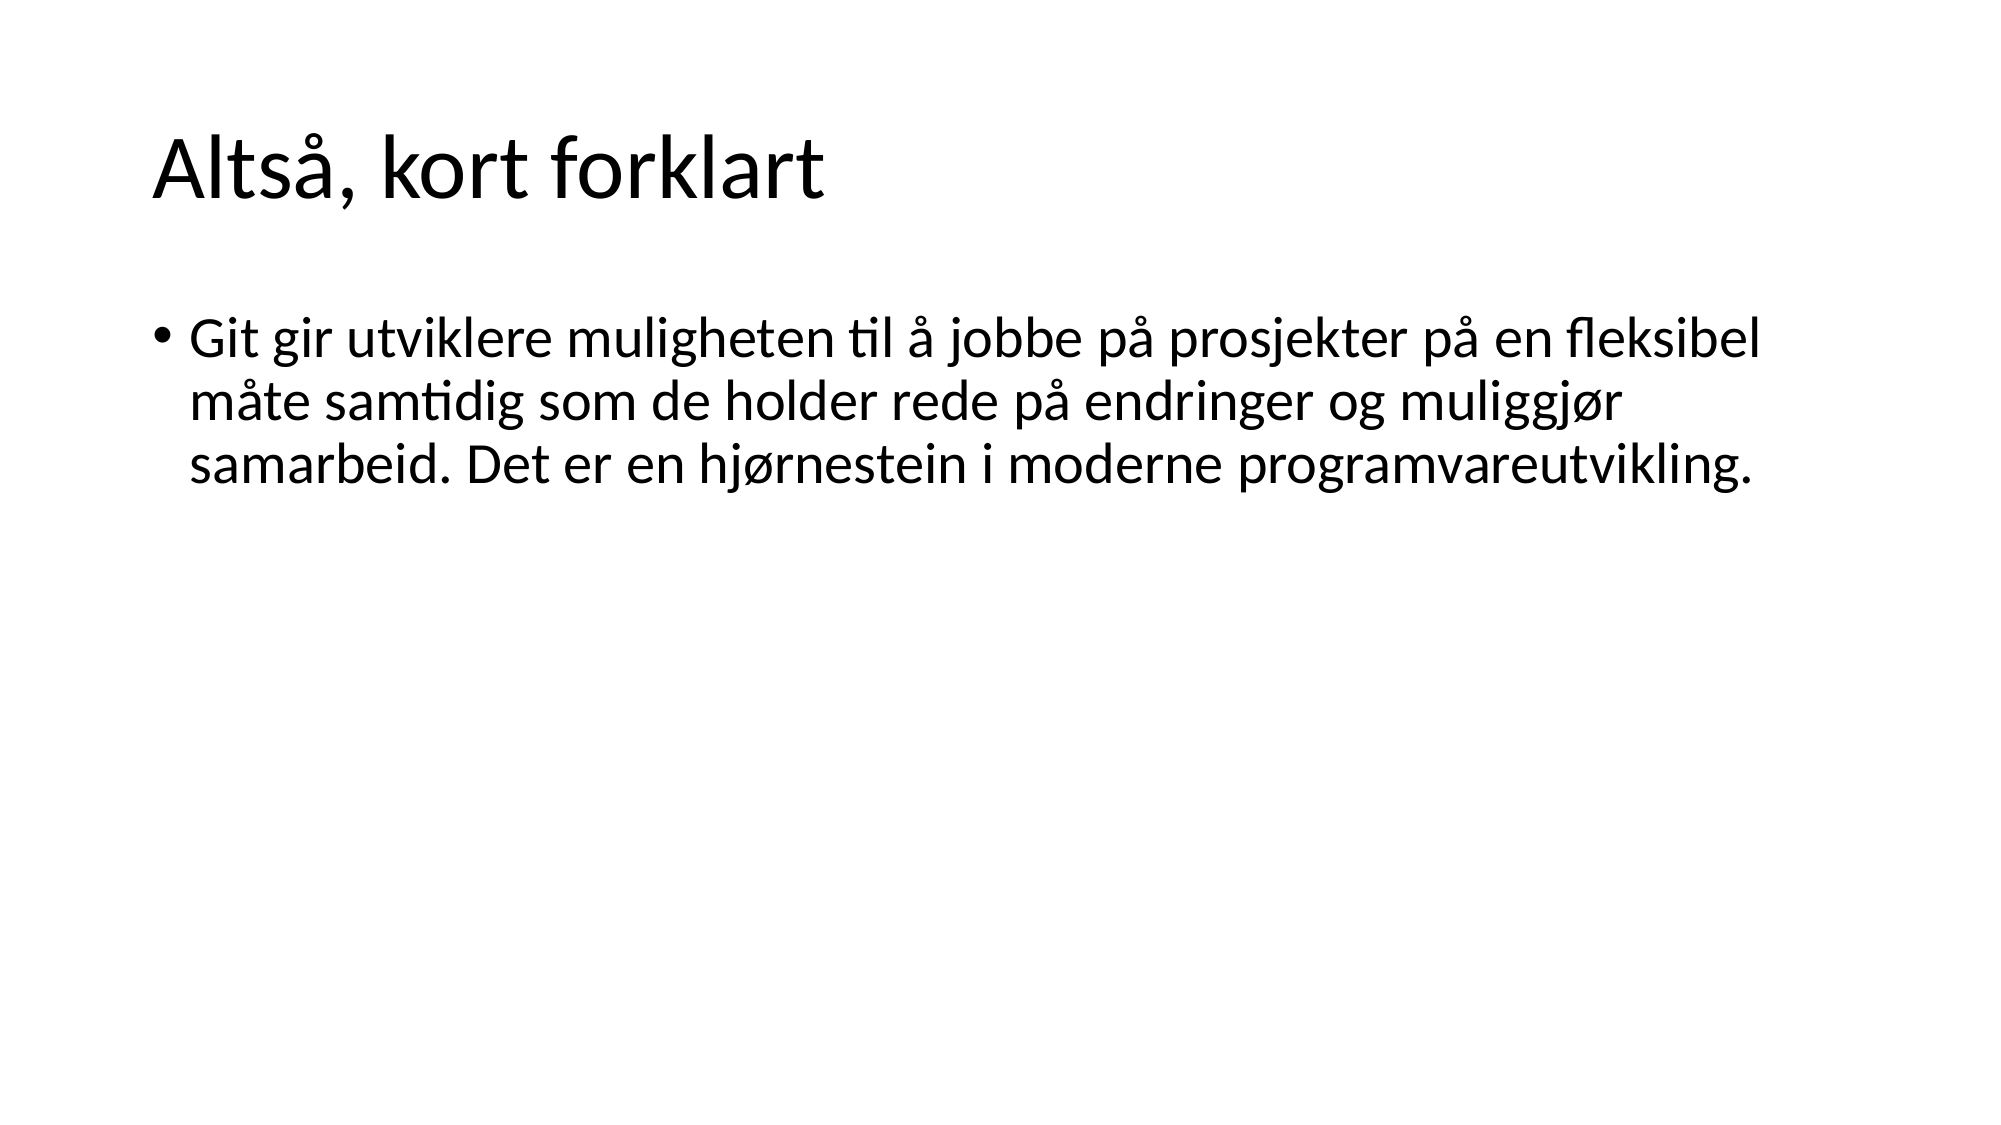

# Altså, kort forklart
Git gir utviklere muligheten til å jobbe på prosjekter på en fleksibel måte samtidig som de holder rede på endringer og muliggjør samarbeid. Det er en hjørnestein i moderne programvareutvikling.